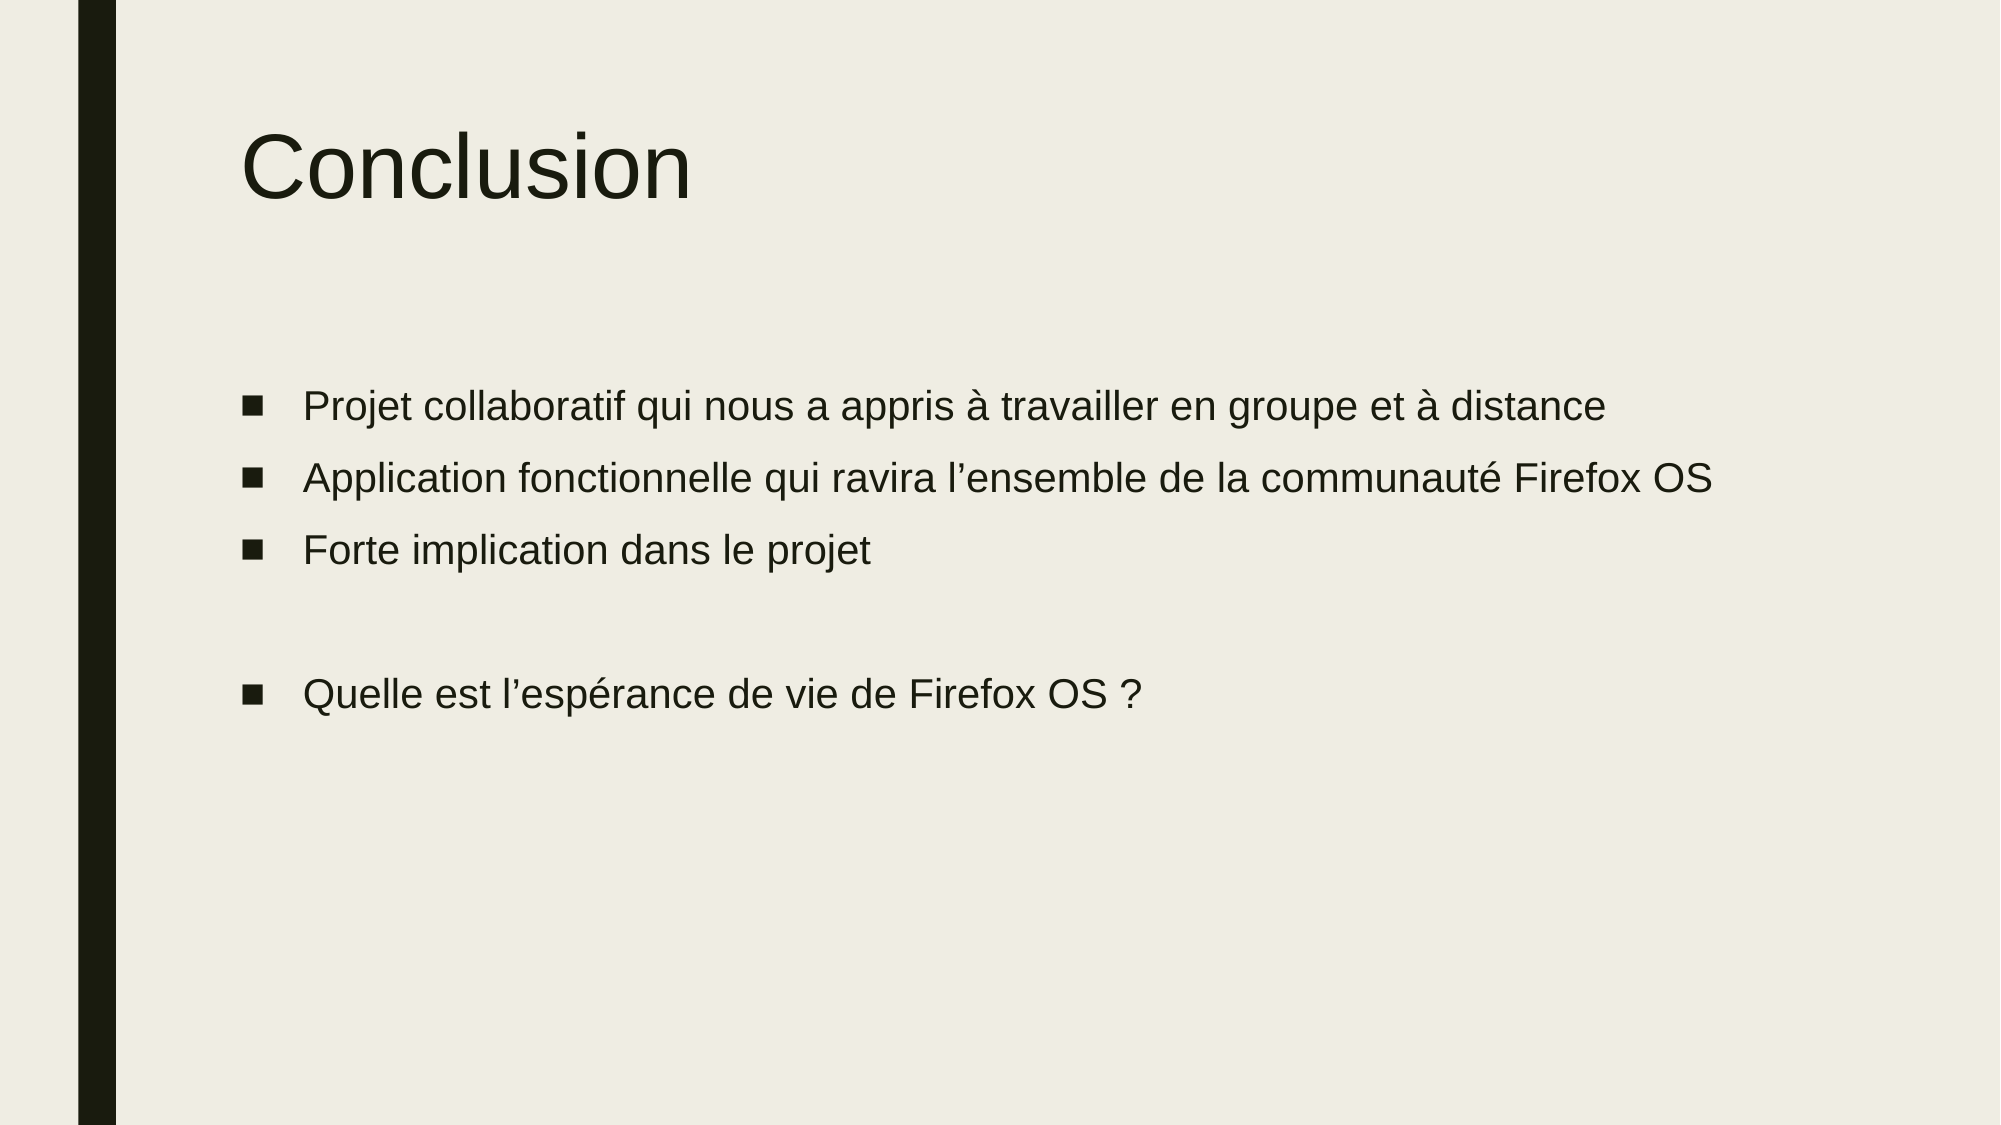

# Conclusion
Projet collaboratif qui nous a appris à travailler en groupe et à distance
Application fonctionnelle qui ravira l’ensemble de la communauté Firefox OS
Forte implication dans le projet

Quelle est l’espérance de vie de Firefox OS ?